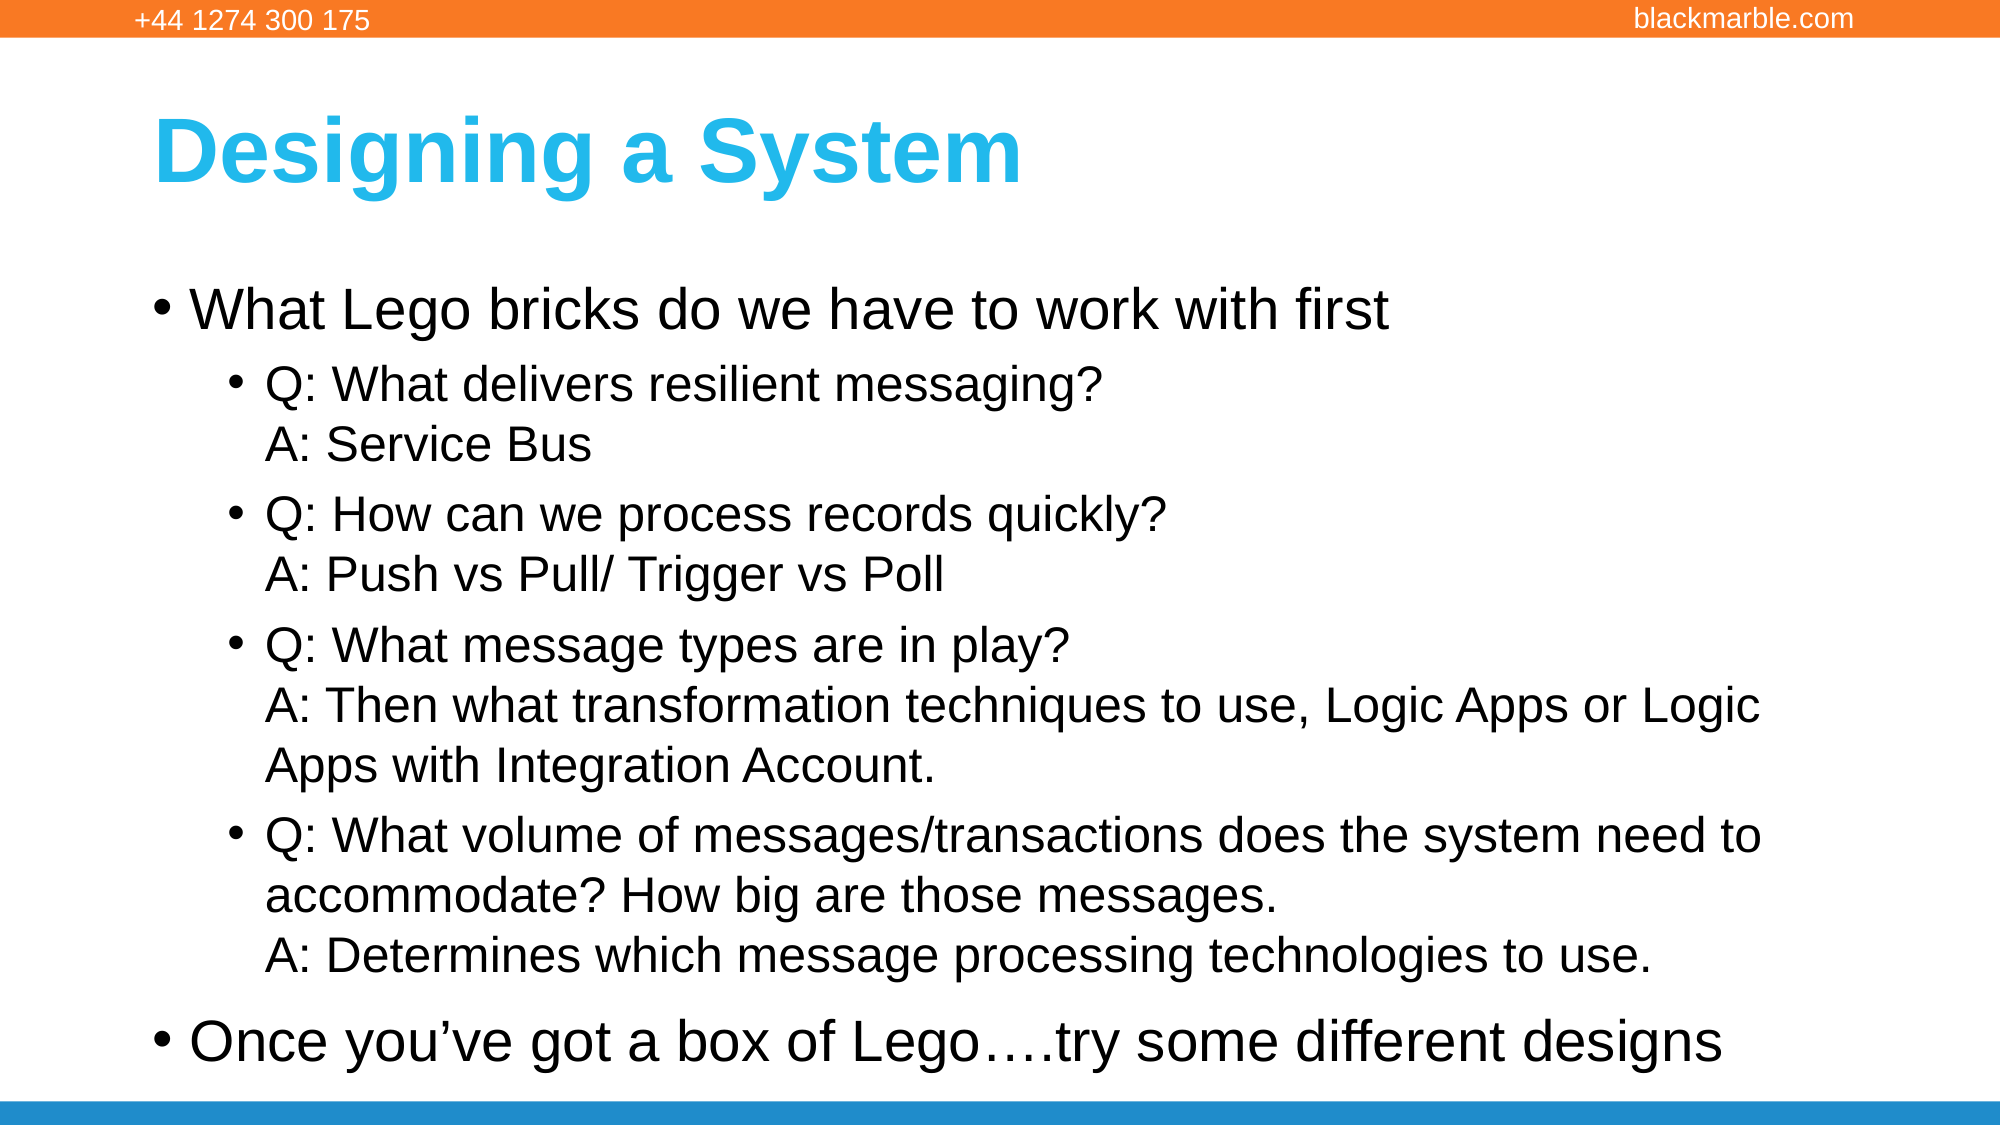

# Designing a System
What Lego bricks do we have to work with first
Q: What delivers resilient messaging?
A: Service Bus
Q: How can we process records quickly?
A: Push vs Pull/ Trigger vs Poll
Q: What message types are in play?
A: Then what transformation techniques to use, Logic Apps or Logic Apps with Integration Account.
Q: What volume of messages/transactions does the system need to accommodate? How big are those messages.
A: Determines which message processing technologies to use.
Once you’ve got a box of Lego….try some different designs